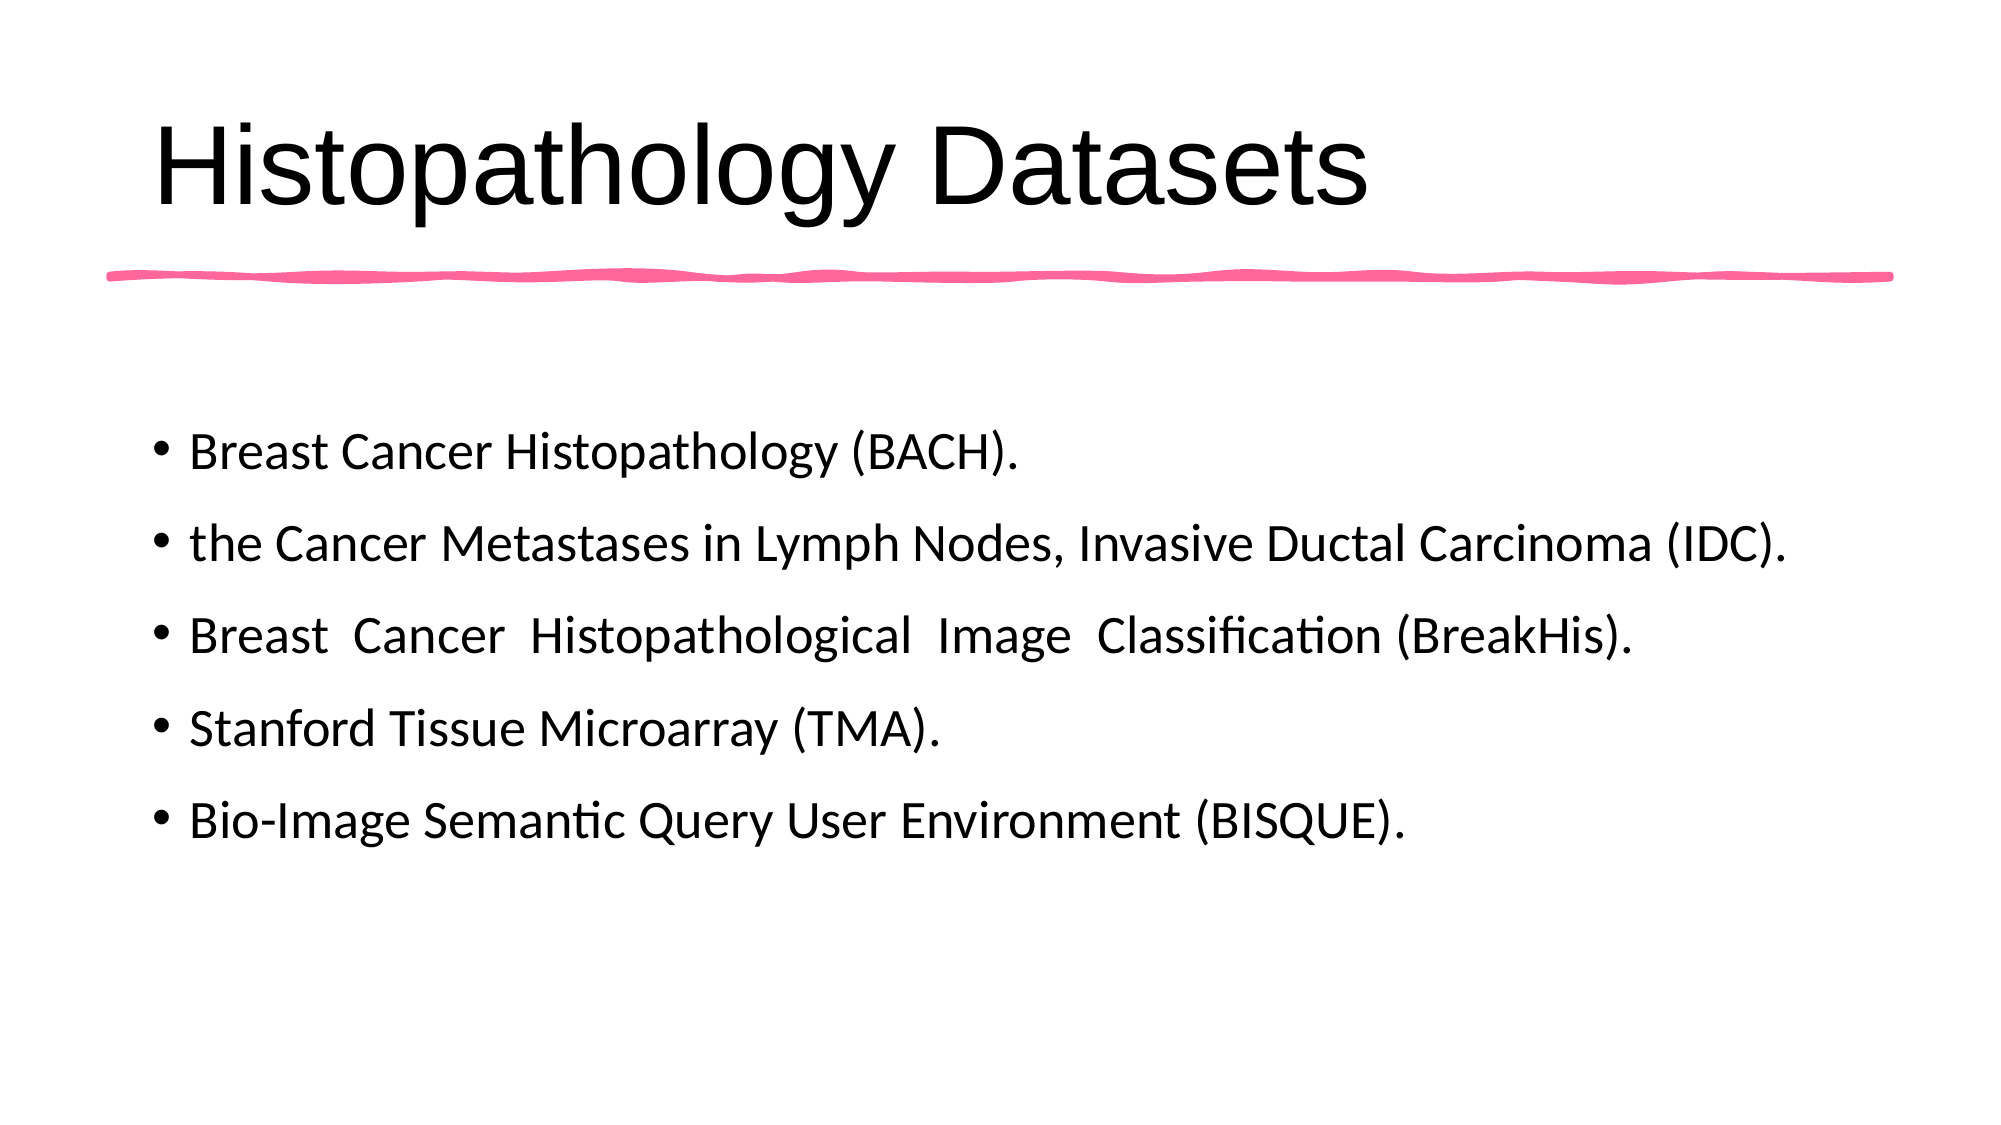

# Histopathology Datasets

Breast Cancer Histopathology (BACH).
the Cancer Metastases in Lymph Nodes, Invasive Ductal Carcinoma (IDC).
Breast  Cancer  Histopathological  Image  Classification (BreakHis).
Stanford Tissue Microarray (TMA).
Bio-Image Semantic Query User Environment (BISQUE).